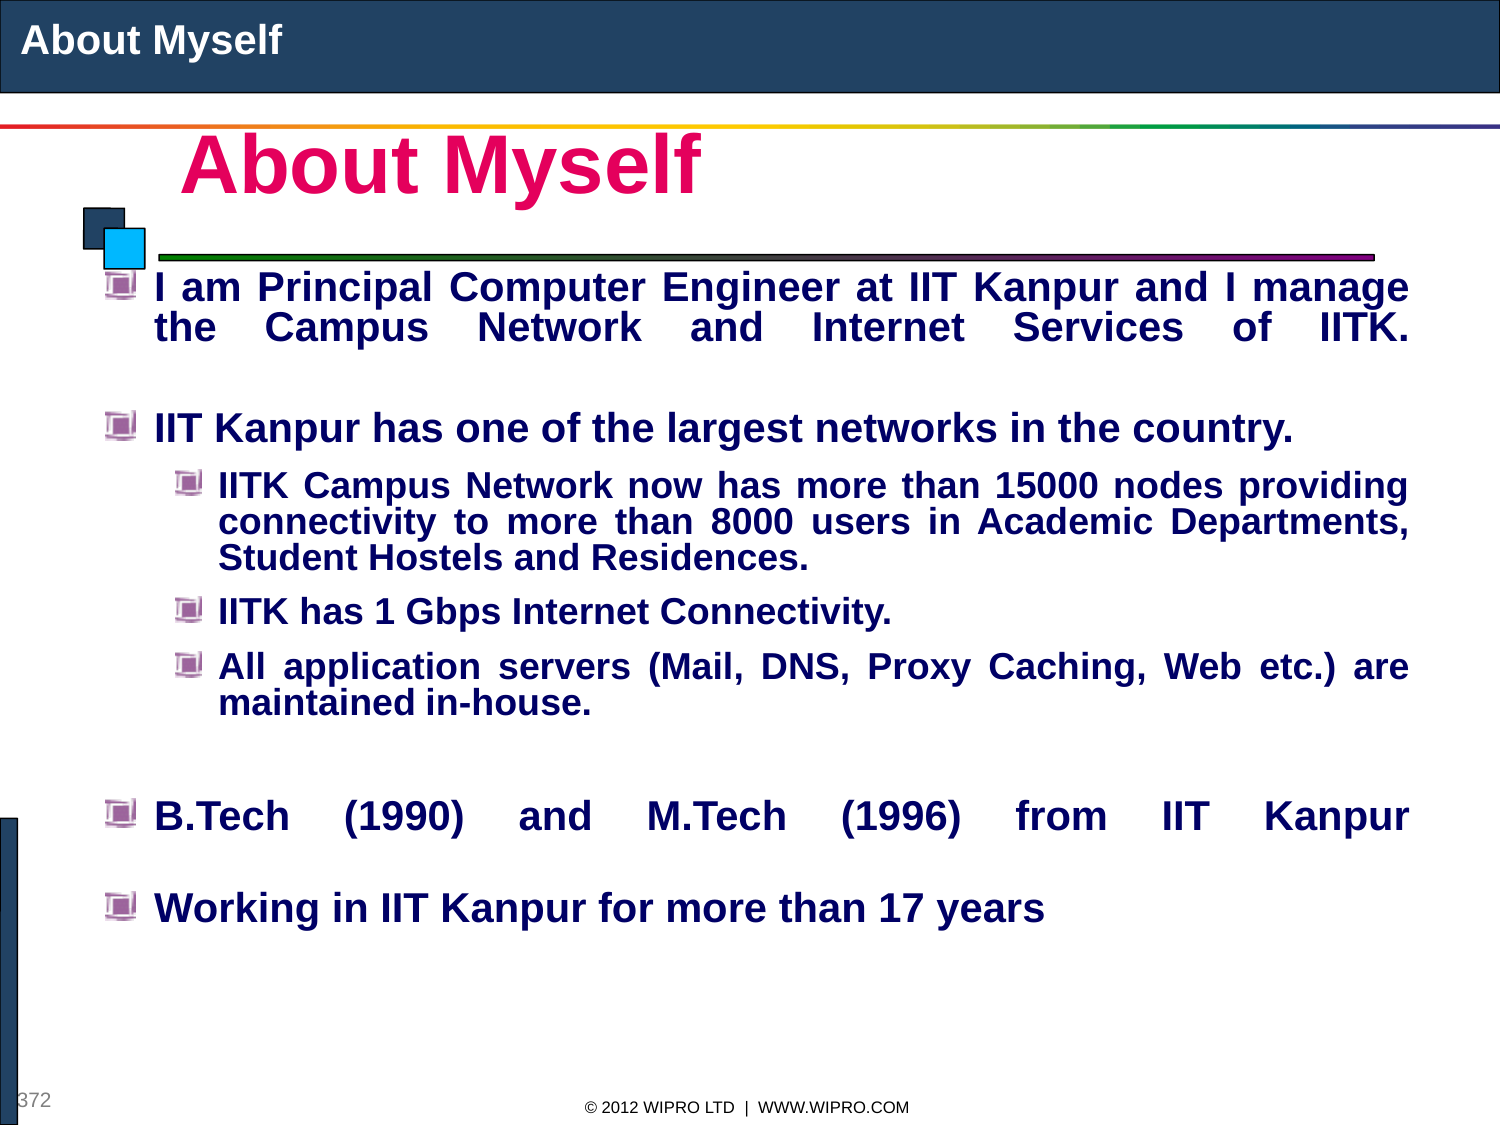

About Myself
# About Myself

I am Principal Computer Engineer at IIT Kanpur and I manage the Campus Network and Internet Services of IITK.
IIT Kanpur has one of the largest networks in the country.
IITK Campus Network now has more than 15000 nodes providing connectivity to more than 8000 users in Academic Departments, Student Hostels and Residences.
IITK has 1 Gbps Internet Connectivity.
All application servers (Mail, DNS, Proxy Caching, Web etc.) are maintained in-house.

B.Tech (1990) and M.Tech (1996) from IIT Kanpur
Working in IIT Kanpur for more than 17 years